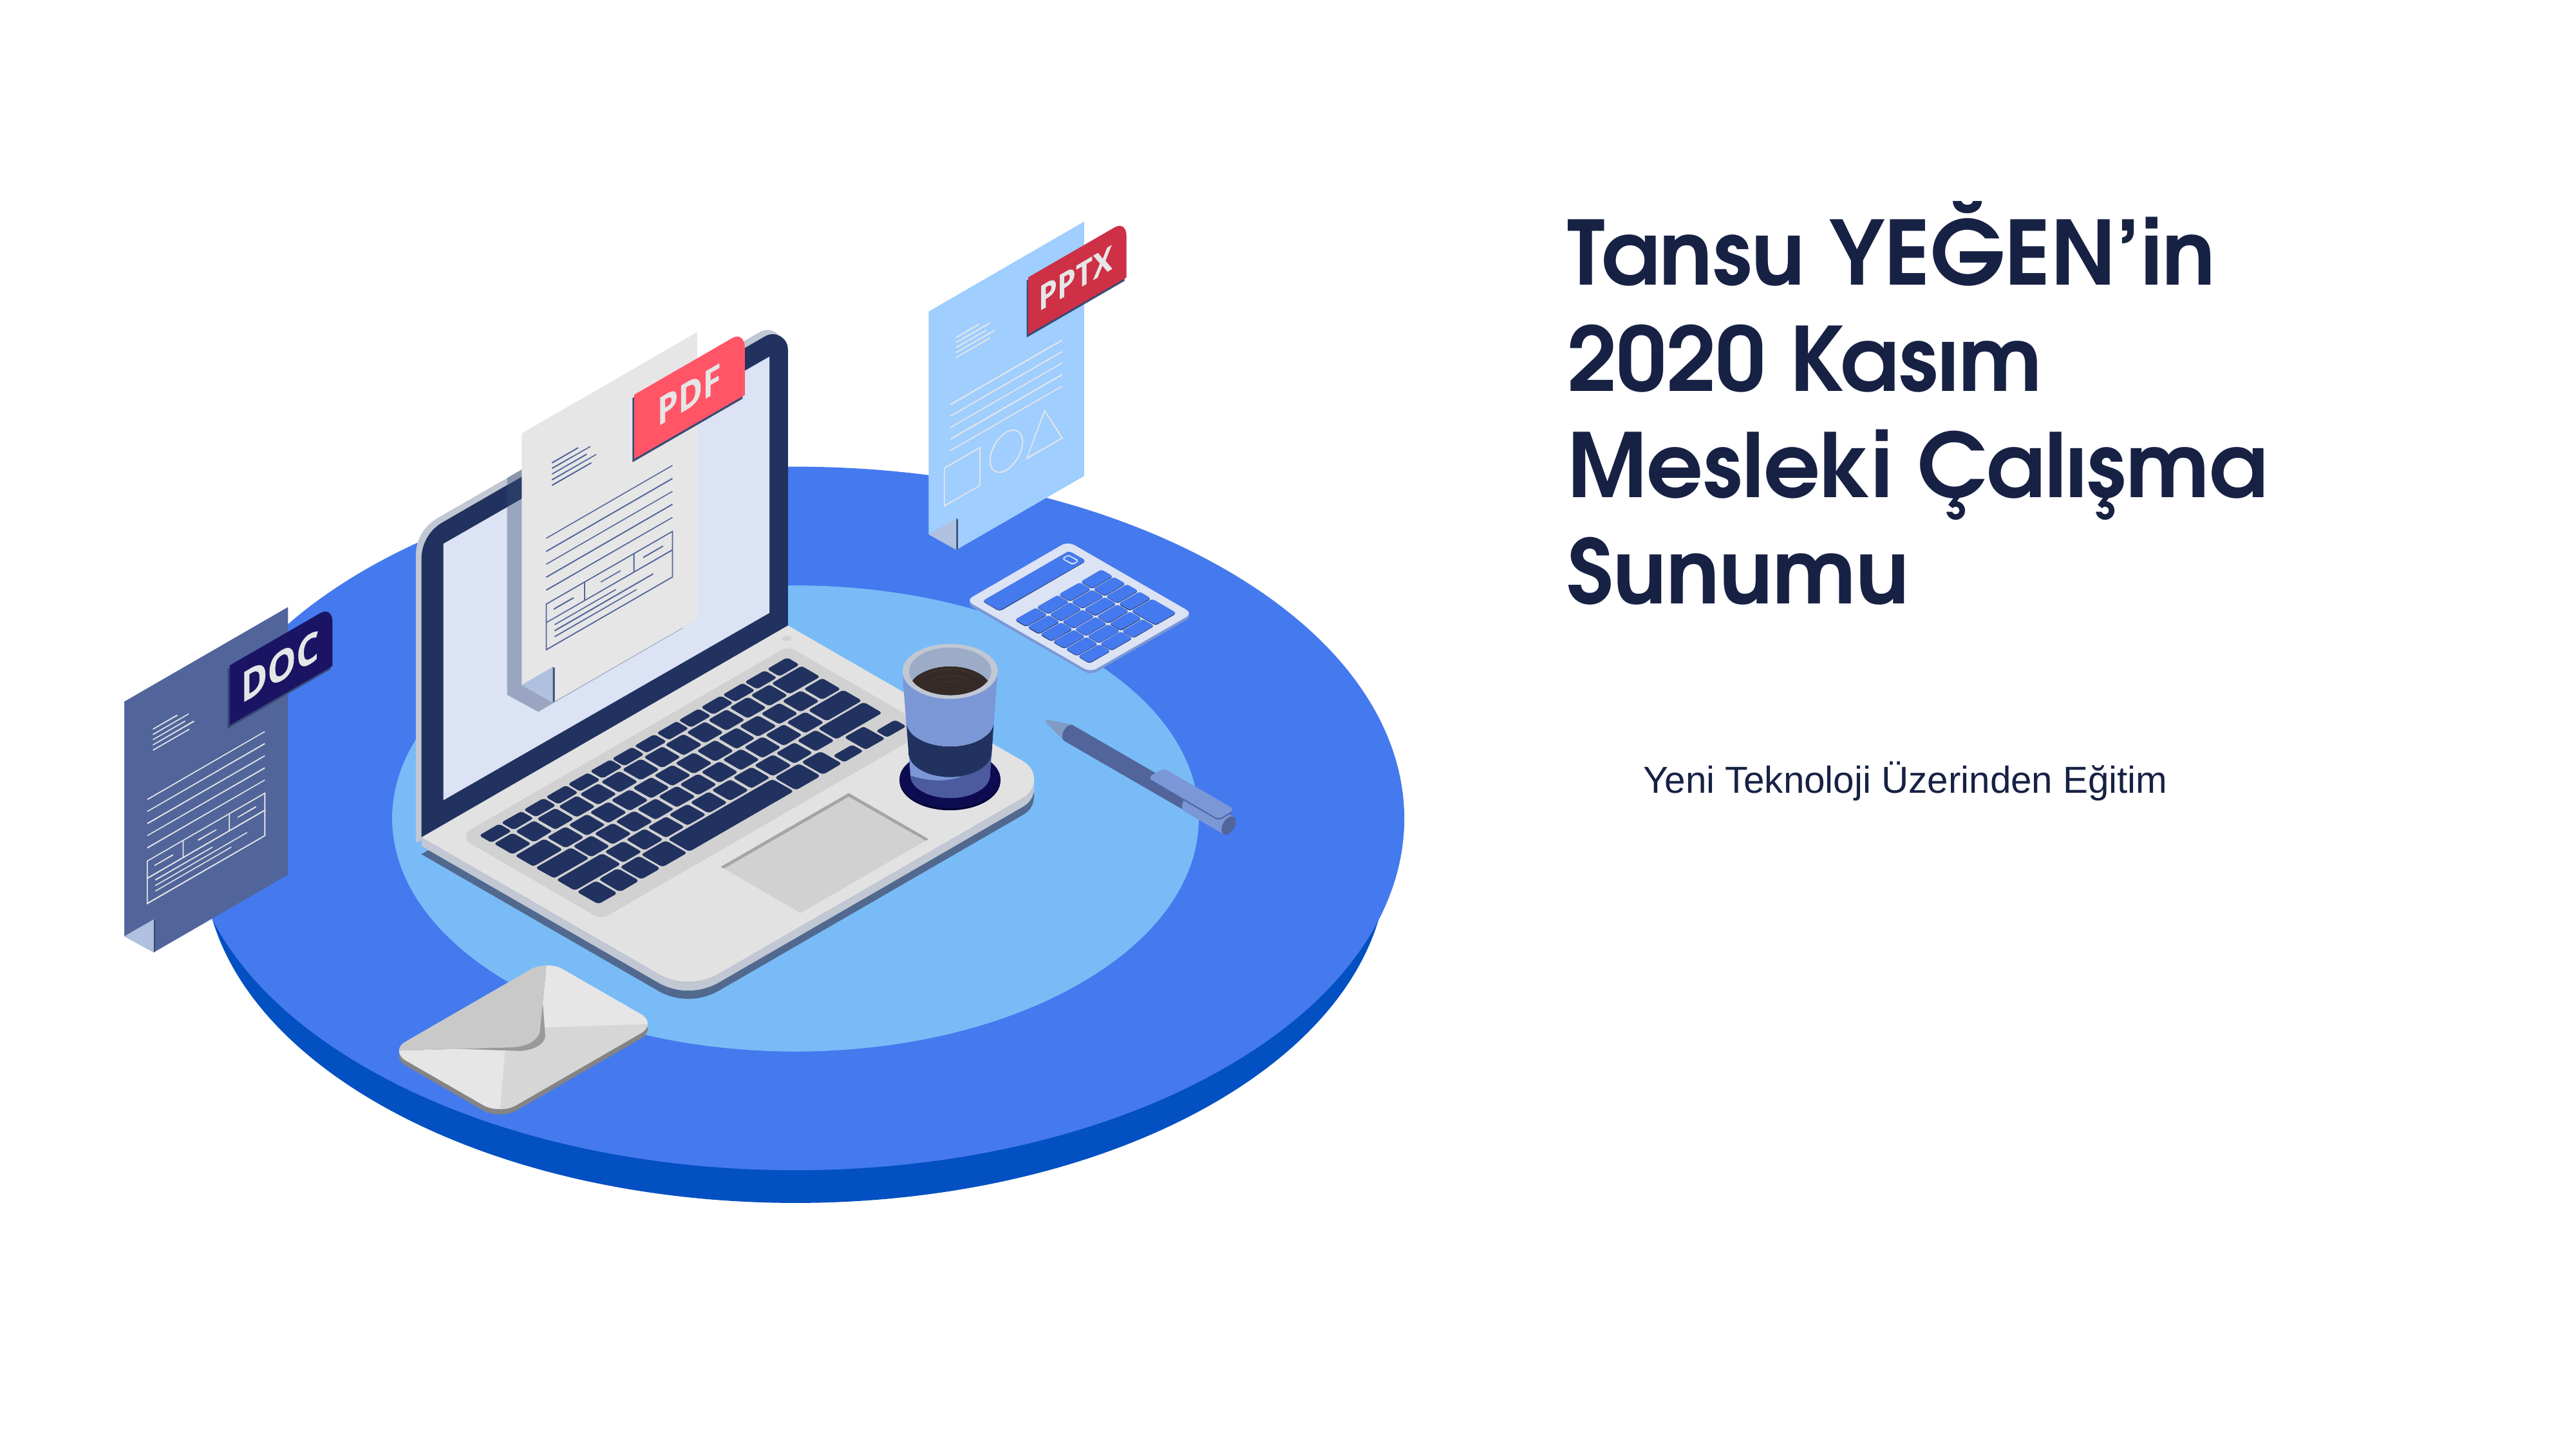

Tansu YEĞEN’in
2020 Kasım Mesleki Çalışma Sunumu

Yeni Teknoloji Üzerinden Eğitim